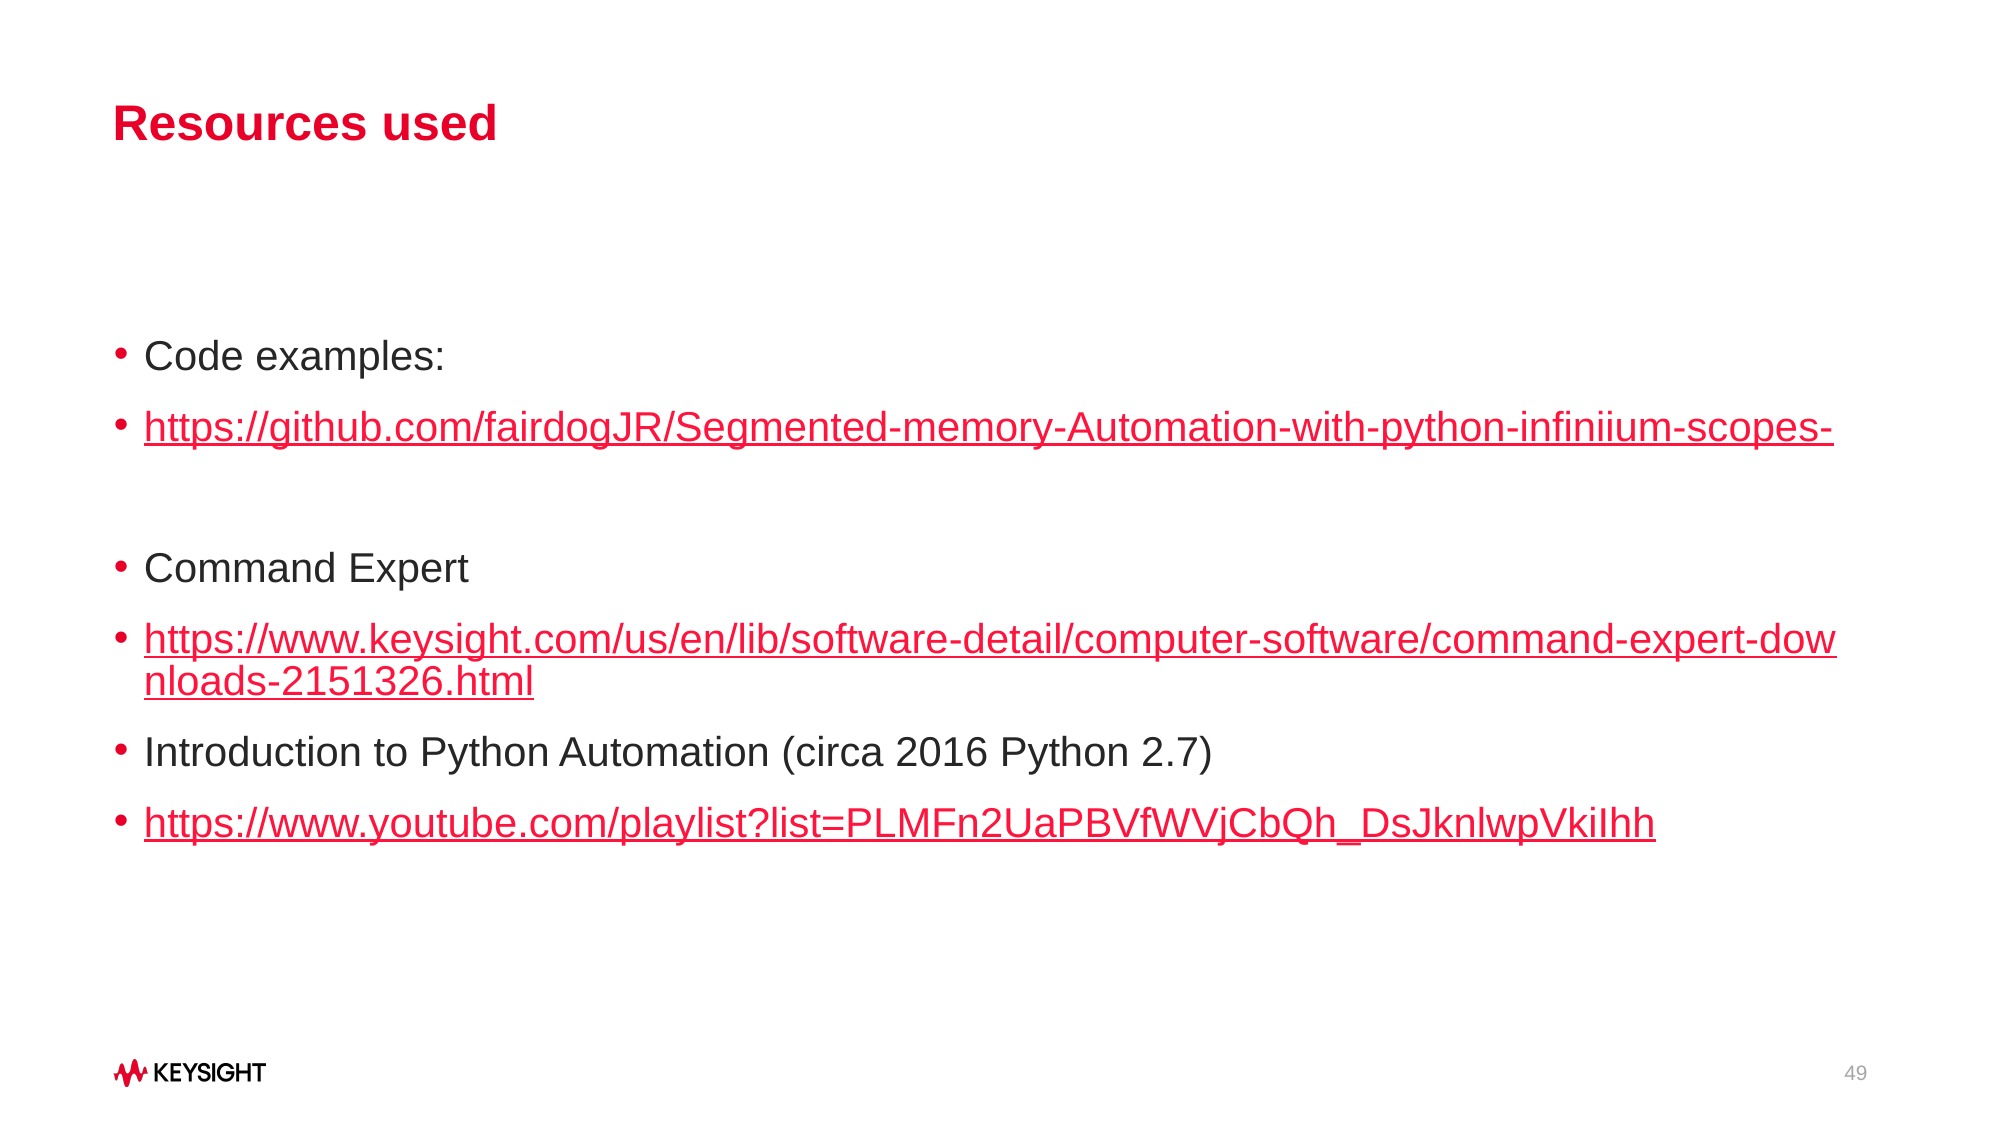

# Resources used

Code examples:
https://github.com/fairdogJR/Segmented-memory-Automation-with-python-infiniium-scopes-

Command Expert
https://www.keysight.com/us/en/lib/software-detail/computer-software/command-expert-downloads-2151326.html
Introduction to Python Automation (circa 2016 Python 2.7)
https://www.youtube.com/playlist?list=PLMFn2UaPBVfWVjCbQh_DsJknlwpVkiIhh